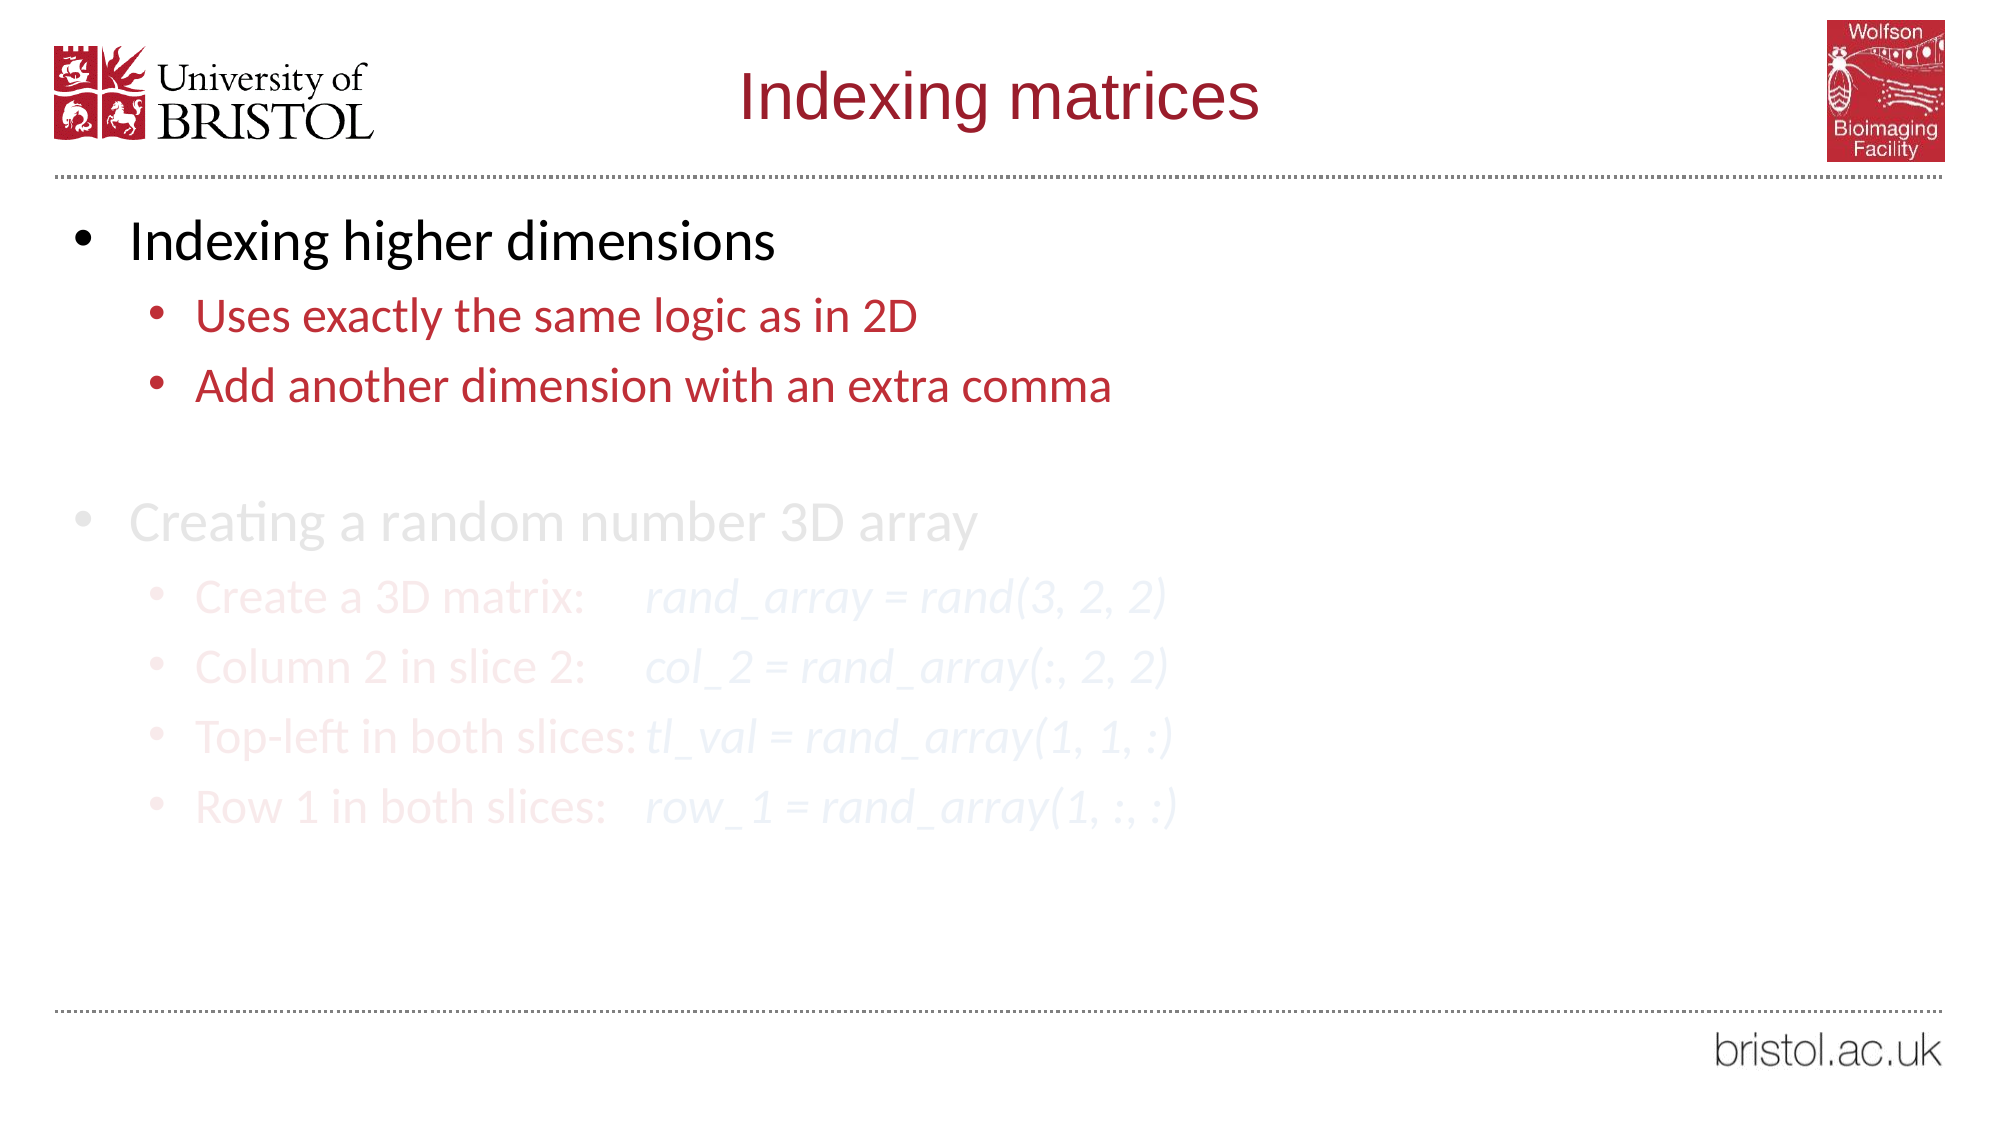

# Indexing matrices
Indexing higher dimensions
Uses exactly the same logic as in 2D
Add another dimension with an extra comma

Creating a random number 3D array
Create a 3D matrix:   	rand_array = rand(3, 2, 2)
Column 2 in slice 2:	col_2 = rand_array(:, 2, 2)
Top-left in both slices:	tl_val = rand_array(1, 1, :)
Row 1 in both slices:	row_1 = rand_array(1, :, :)